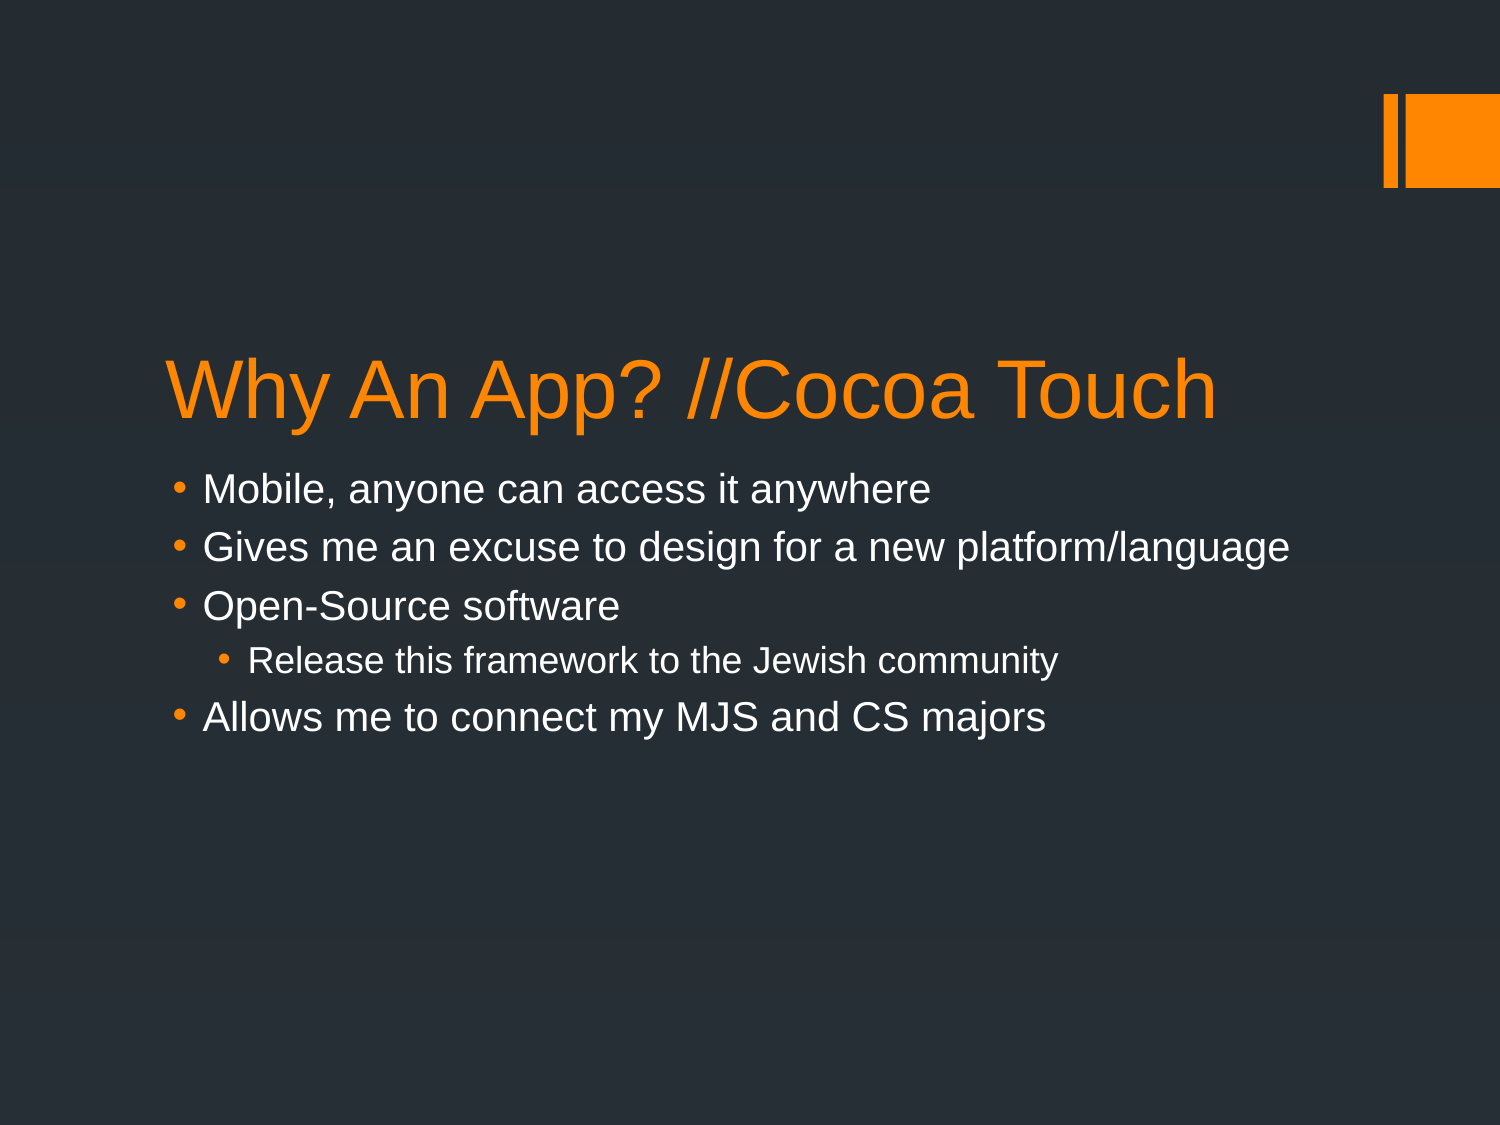

# Why An App? //Cocoa Touch
Mobile, anyone can access it anywhere
Gives me an excuse to design for a new platform/language
Open-Source software
Release this framework to the Jewish community
Allows me to connect my MJS and CS majors